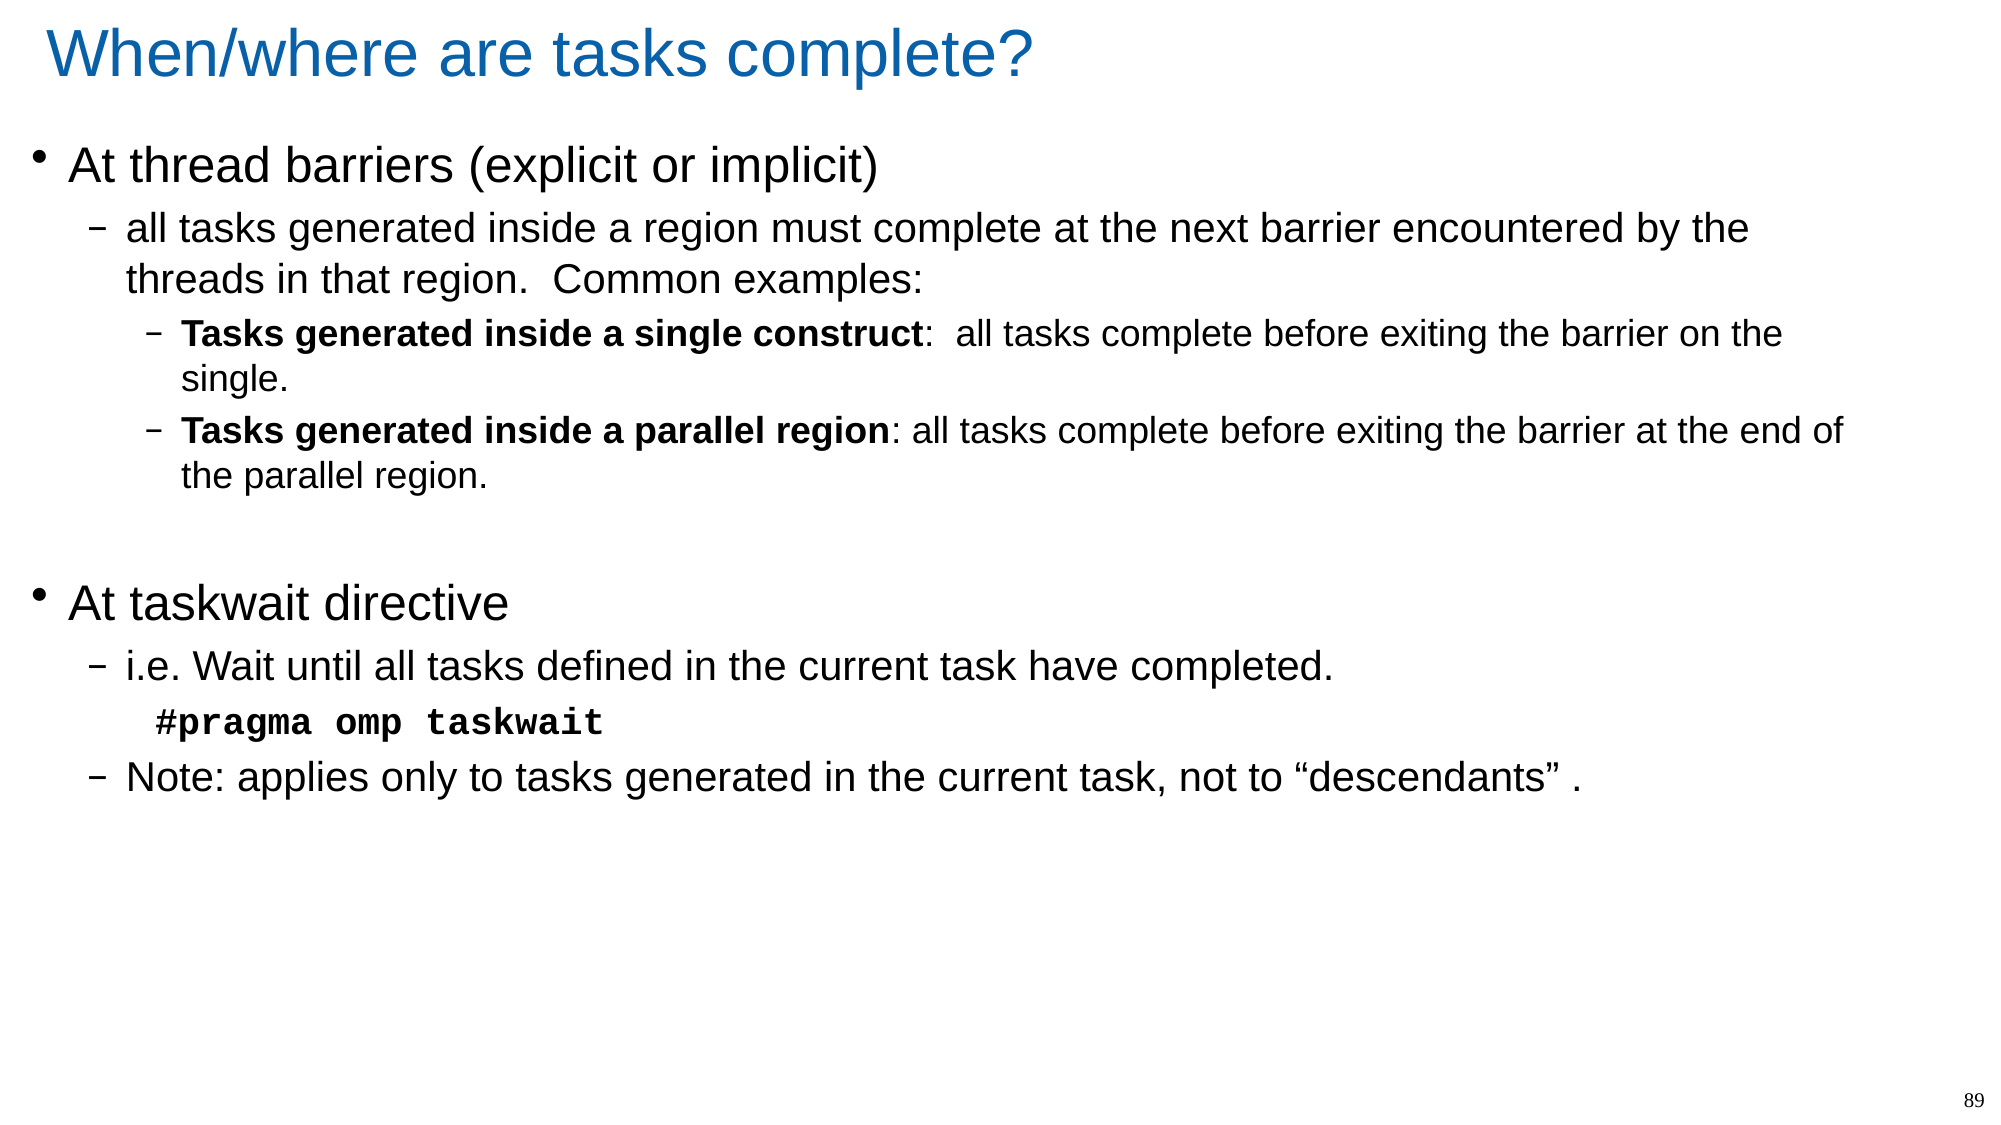

When/where are tasks complete?
At thread barriers (explicit or implicit)
all tasks generated inside a region must complete at the next barrier encountered by the threads in that region.  Common examples:
Tasks generated inside a single construct:  all tasks complete before exiting the barrier on the single.
Tasks generated inside a parallel region: all tasks complete before exiting the barrier at the end of the parallel region.

At taskwait directive
i.e. Wait until all tasks defined in the current task have completed.
 #pragma omp taskwait
Note: applies only to tasks generated in the current task, not to “descendants” .
89
89